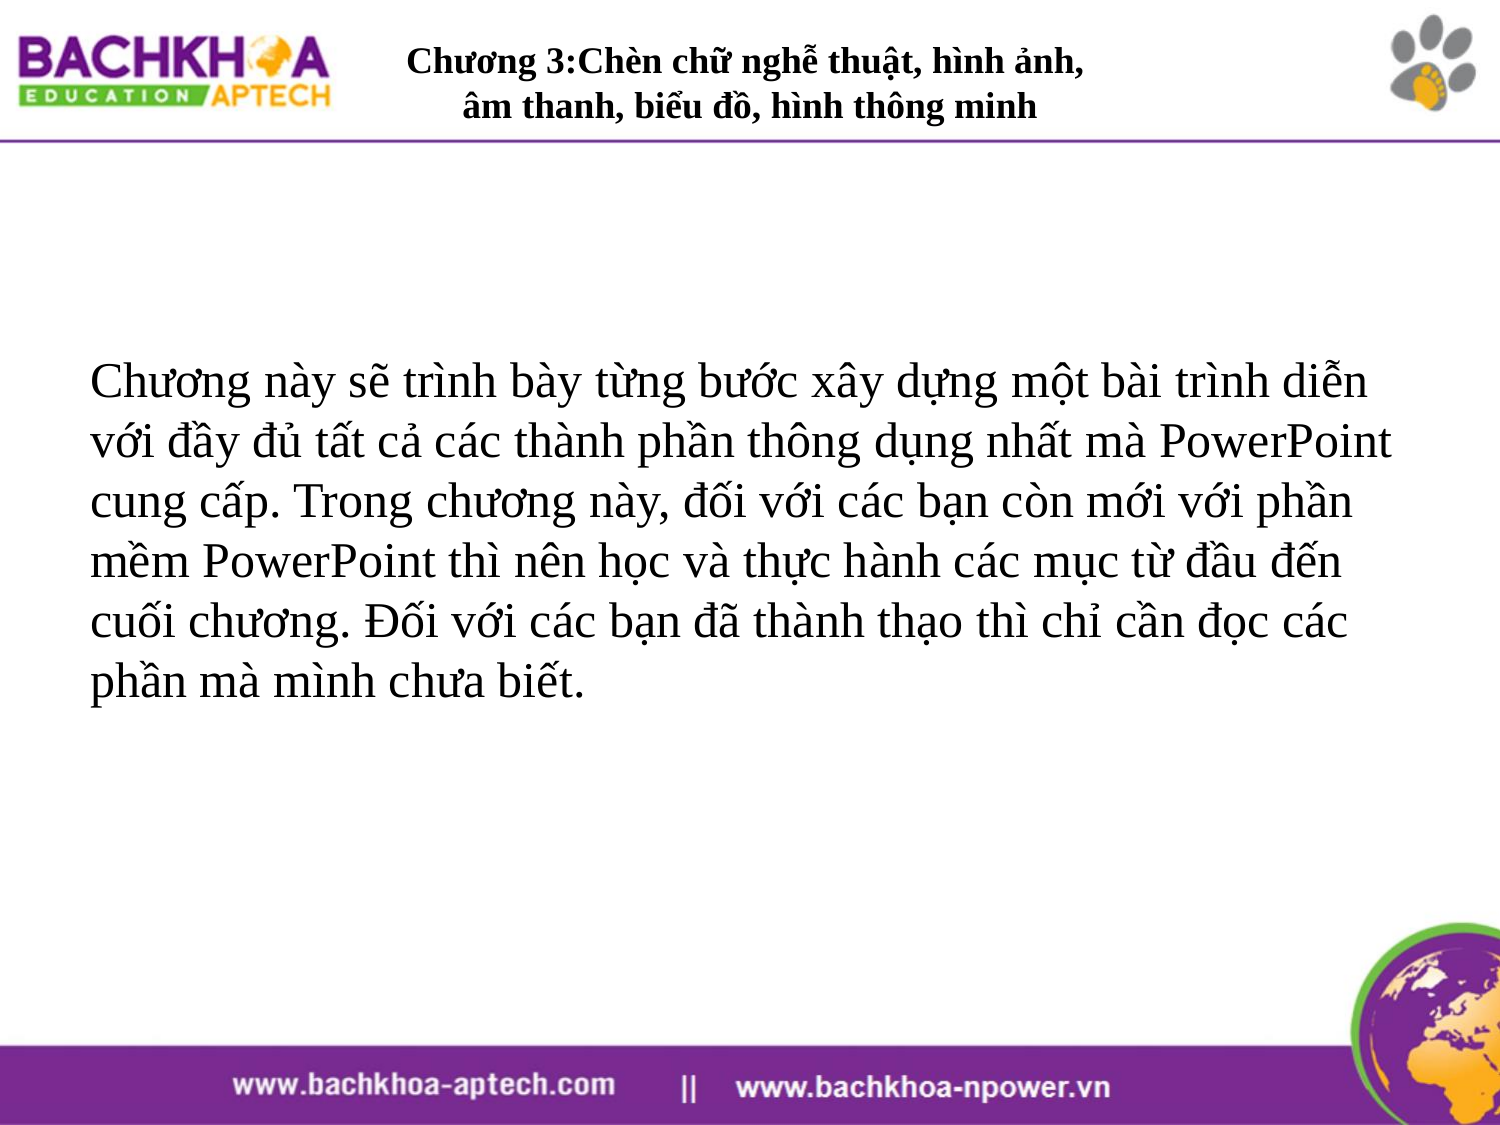

# Chương 3:Chèn chữ nghễ thuật, hình ảnh, âm thanh, biểu đồ, hình thông minh

Chương này sẽ trình bày từng bước xây dựng một bài trình diễn với đầy đủ tất cả các thành phần thông dụng nhất mà PowerPoint cung cấp. Trong chương này, đối với các bạn còn mới với phần mềm PowerPoint thì nên học và thực hành các mục từ đầu đến cuối chương. Đối với các bạn đã thành thạo thì chỉ cần đọc các phần mà mình chưa biết.